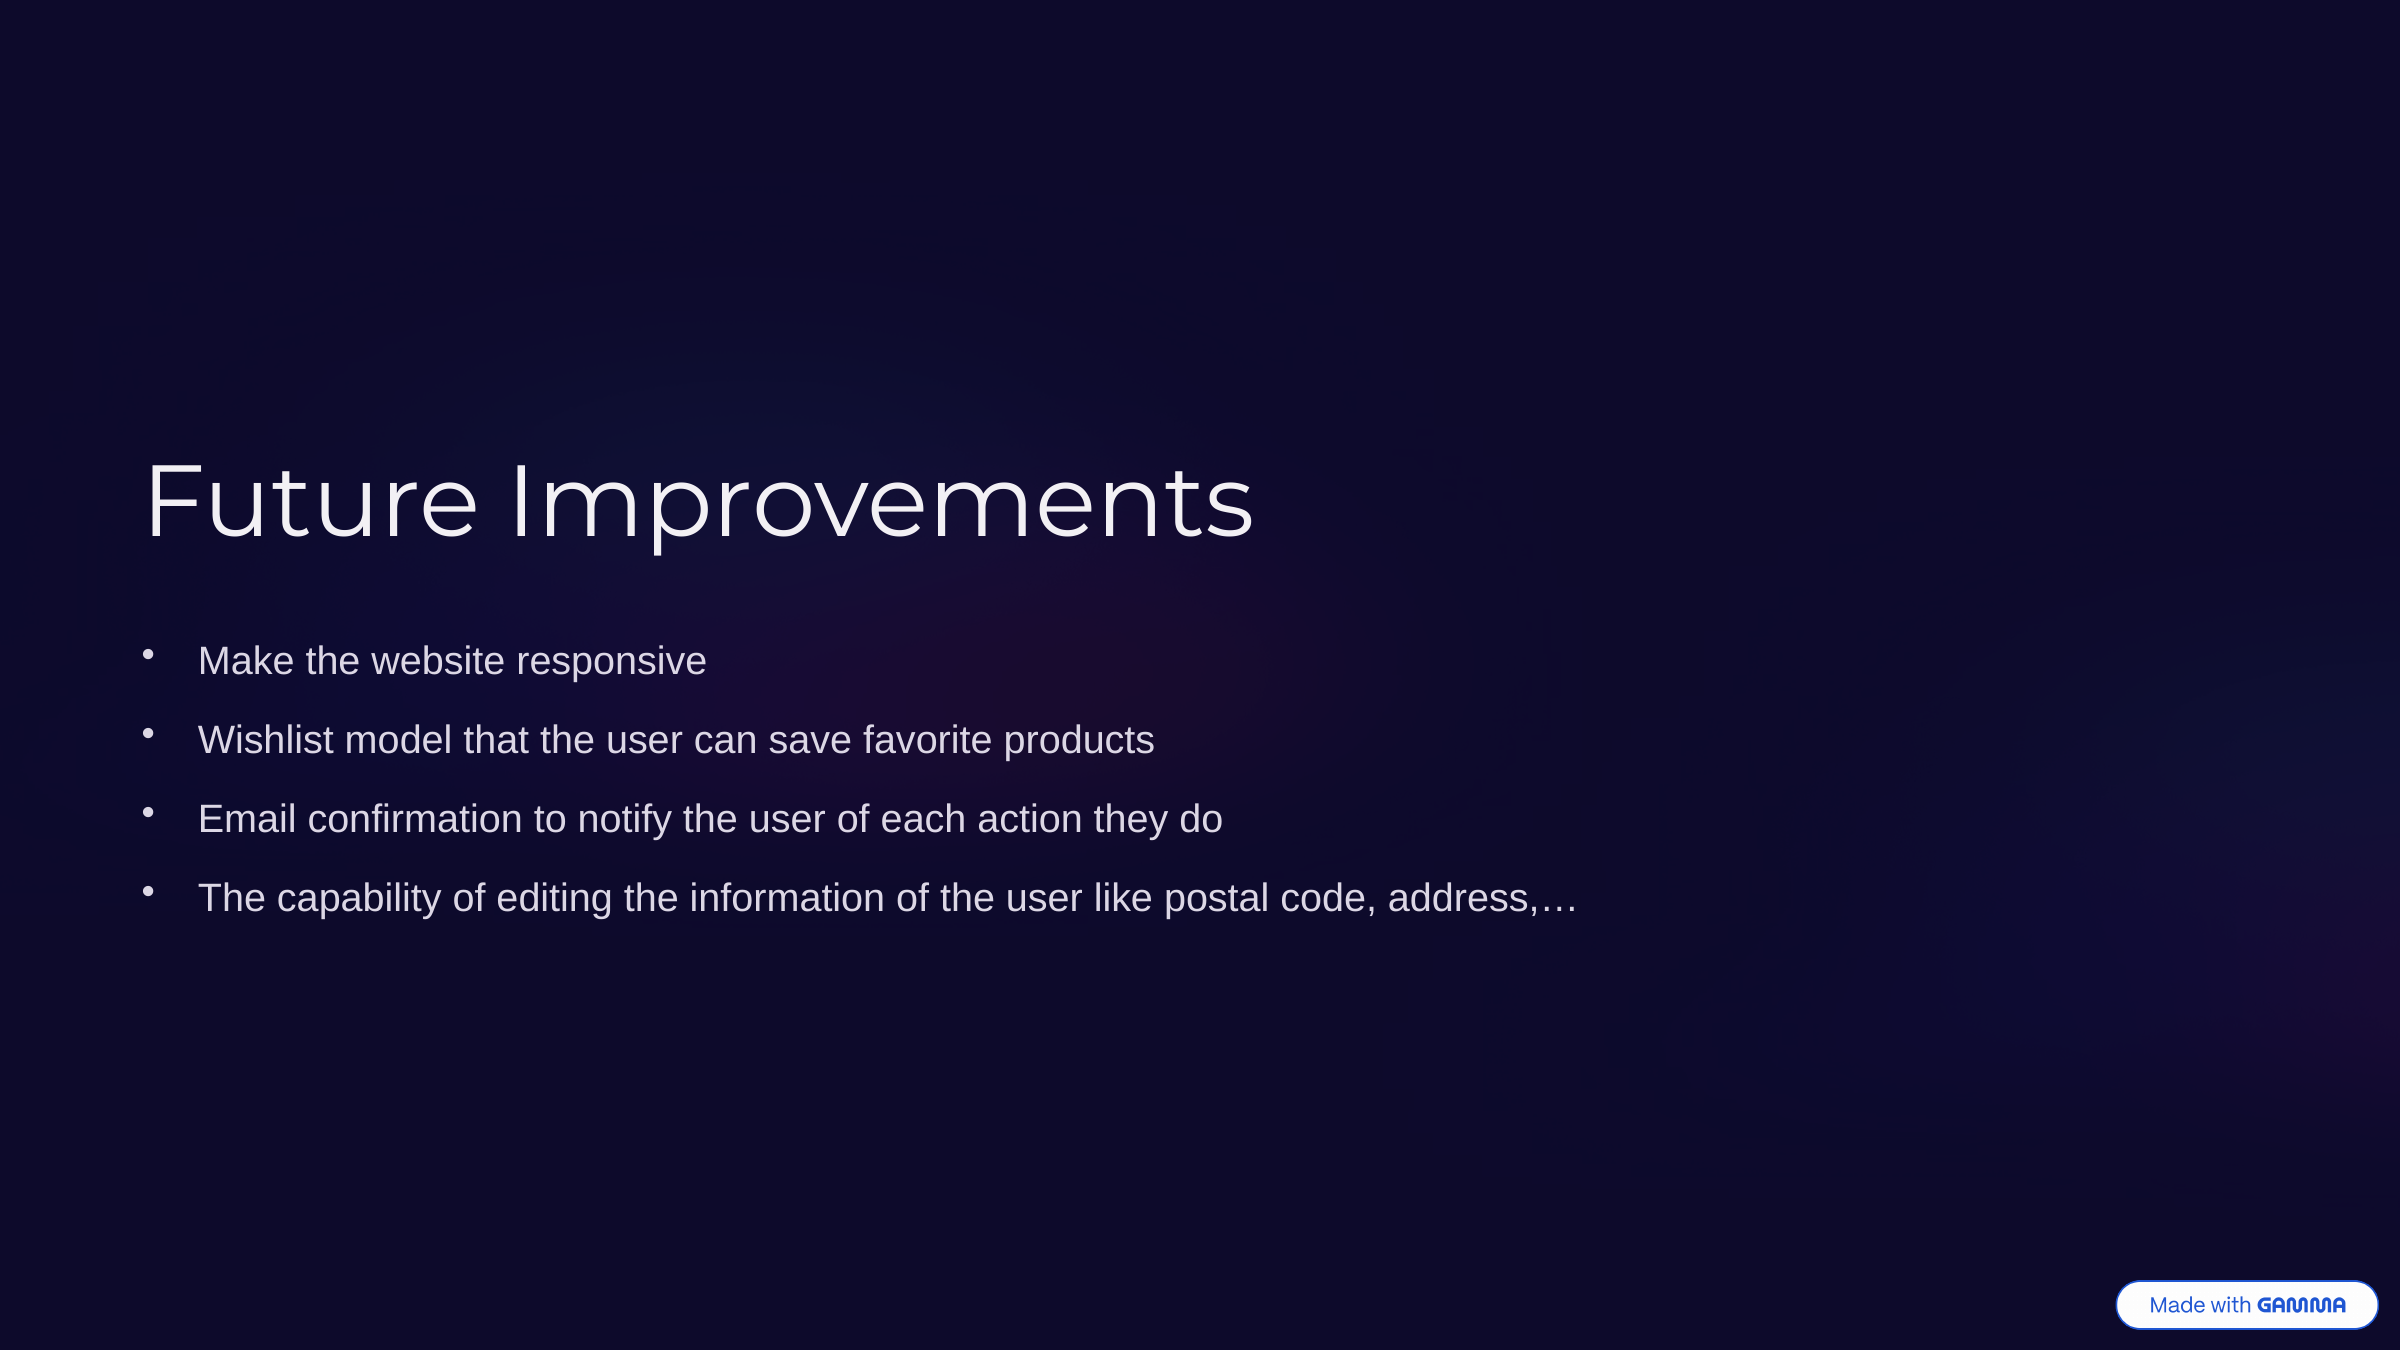

Future Improvements
Make the website responsive
Wishlist model that the user can save favorite products
Email confirmation to notify the user of each action they do
The capability of editing the information of the user like postal code, address,…